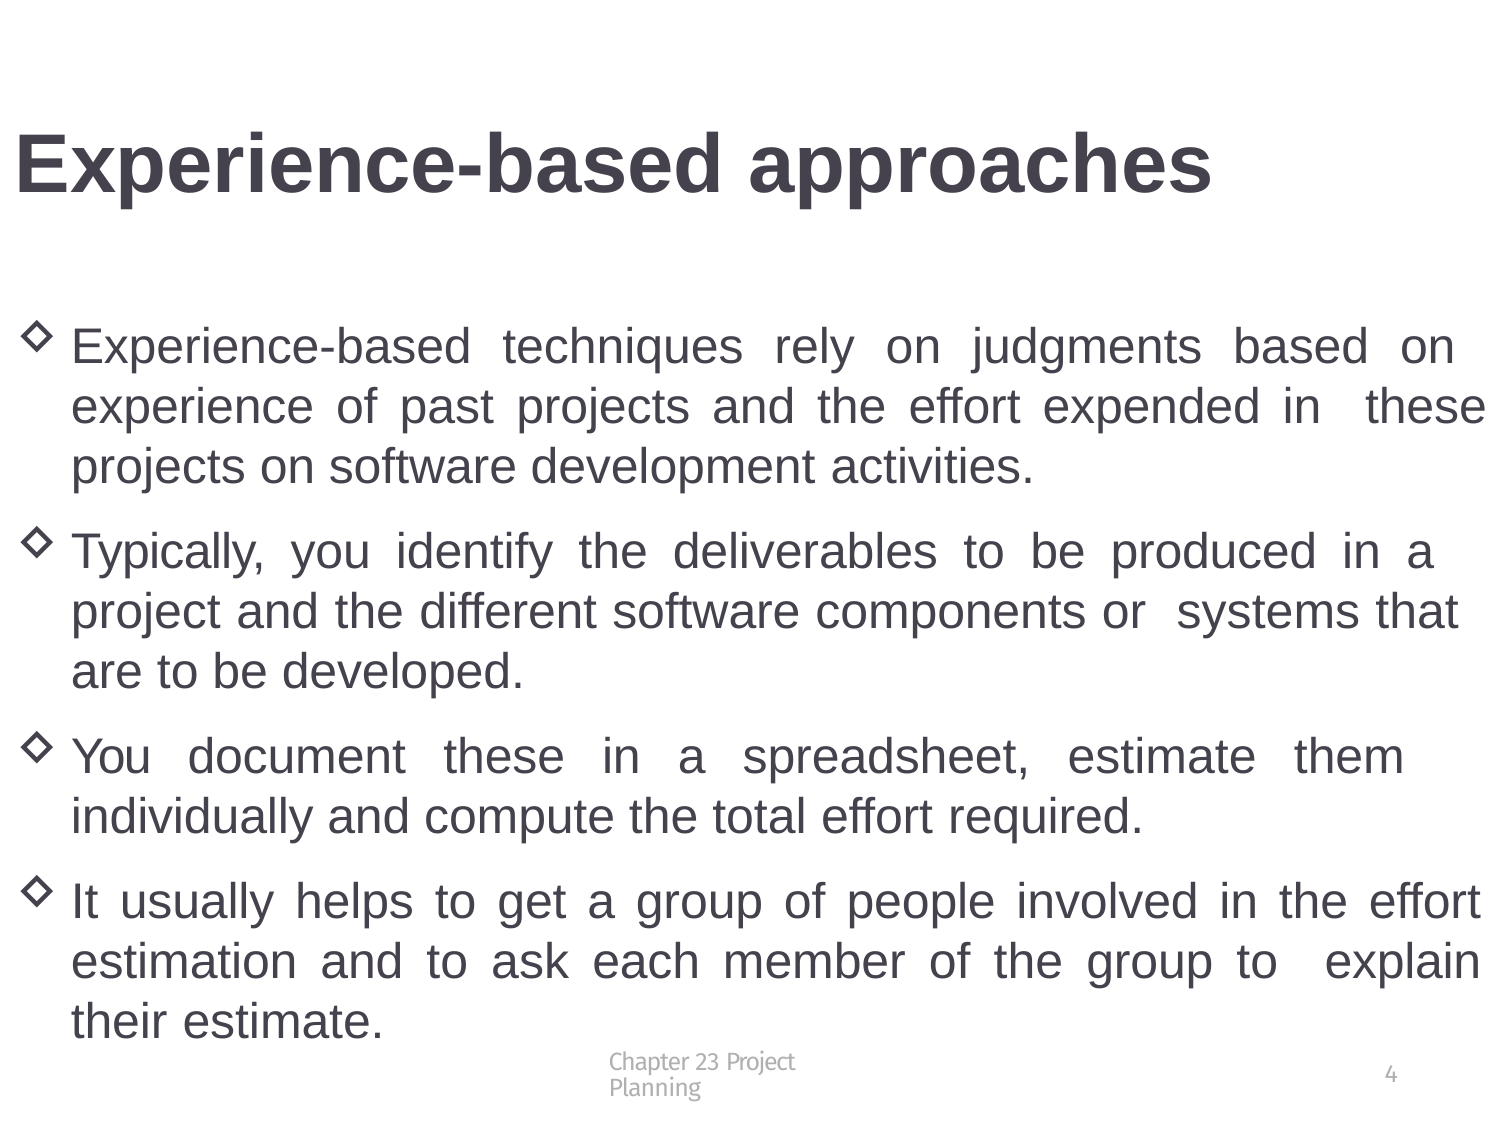

Experience-based approaches

Experience-based techniques rely on judgments based on  experience of past projects and the effort expended in  these projects on software development activities.
Typically, you identify the deliverables to be produced in a  project and the different software components or  systems that are to be developed.
You document these in a spreadsheet, estimate them individually and compute the total effort required.
It usually helps to get a group of people involved in the effort estimation and to ask each member of the group to  explain their estimate.
Chapter 23 Project Planning
4